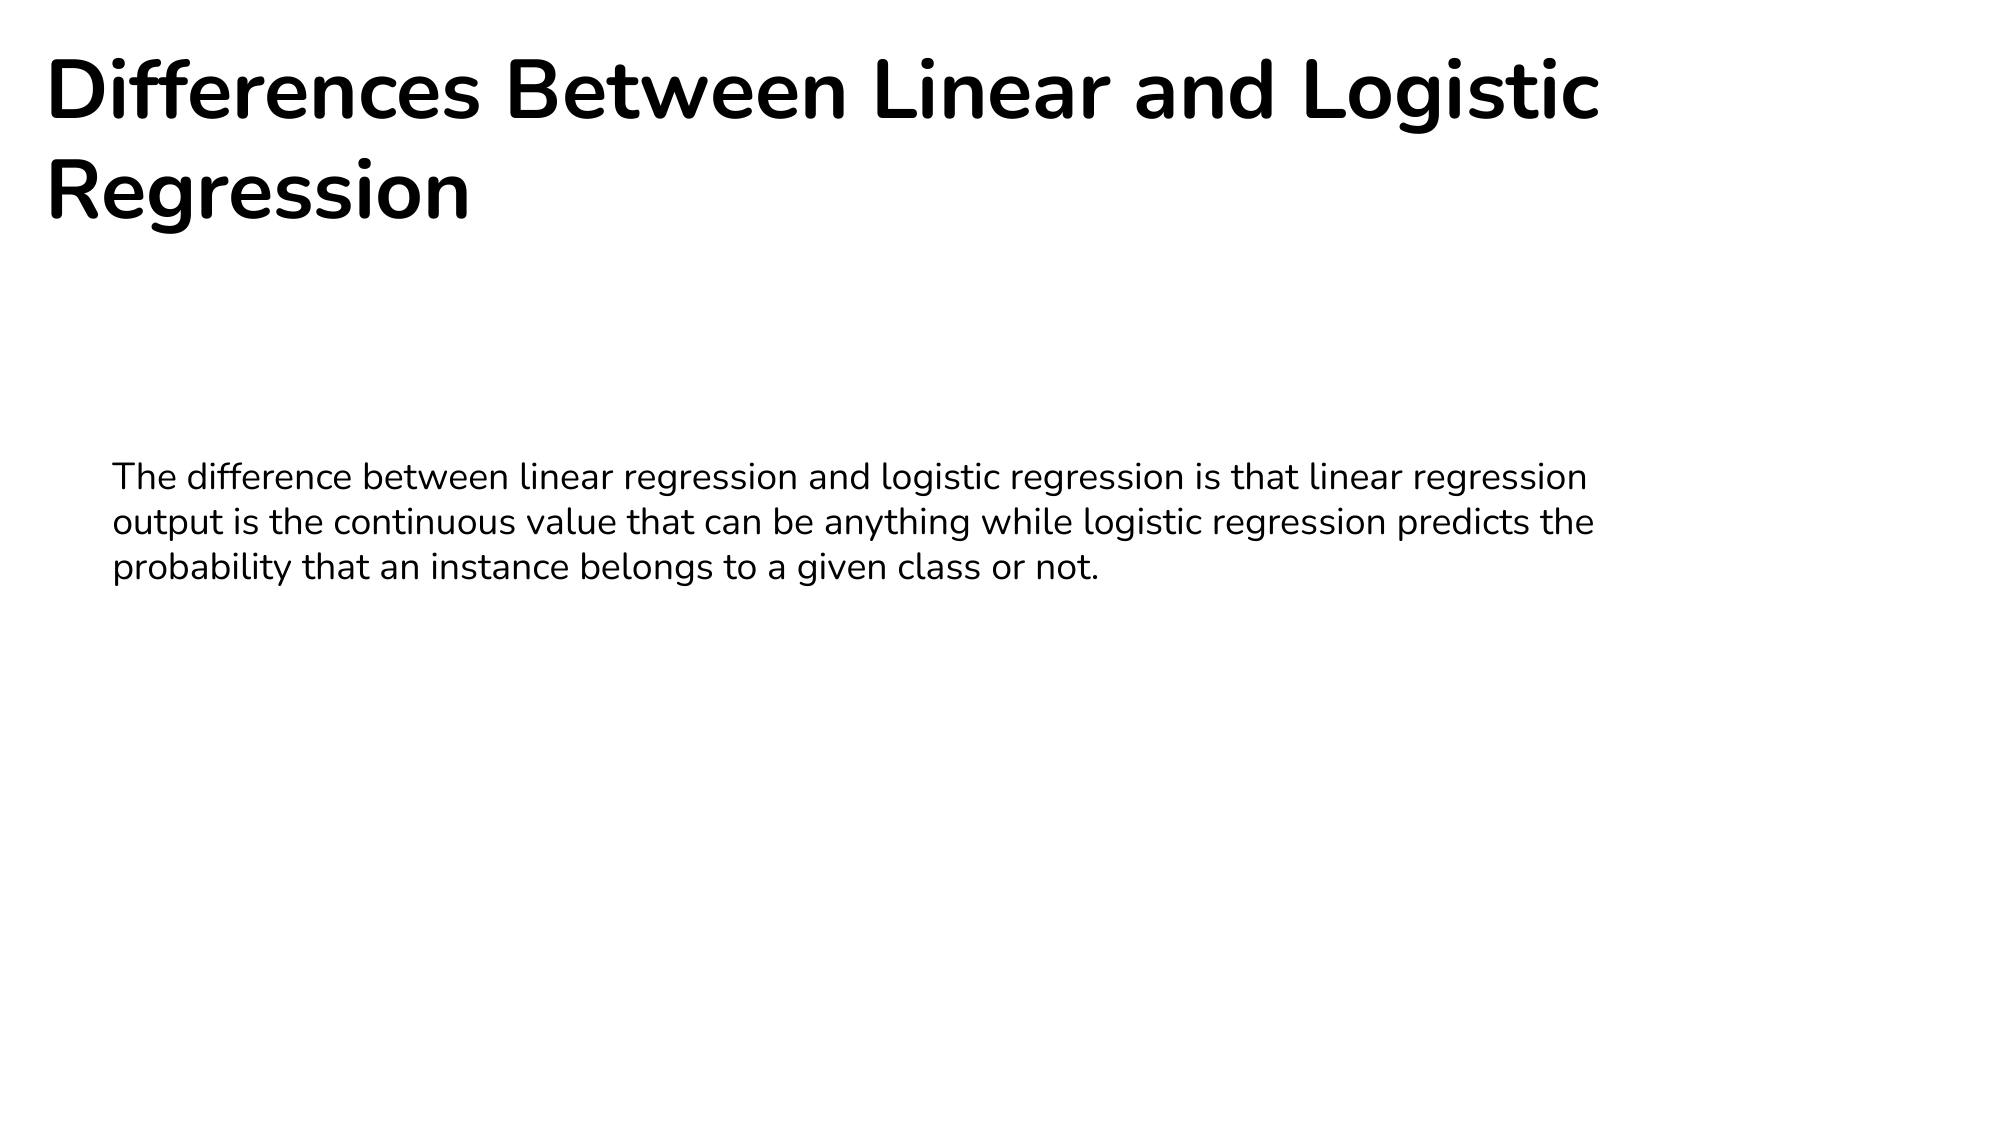

# Differences Between Linear and Logistic Regression
The difference between linear regression and logistic regression is that linear regression output is the continuous value that can be anything while logistic regression predicts the probability that an instance belongs to a given class or not.